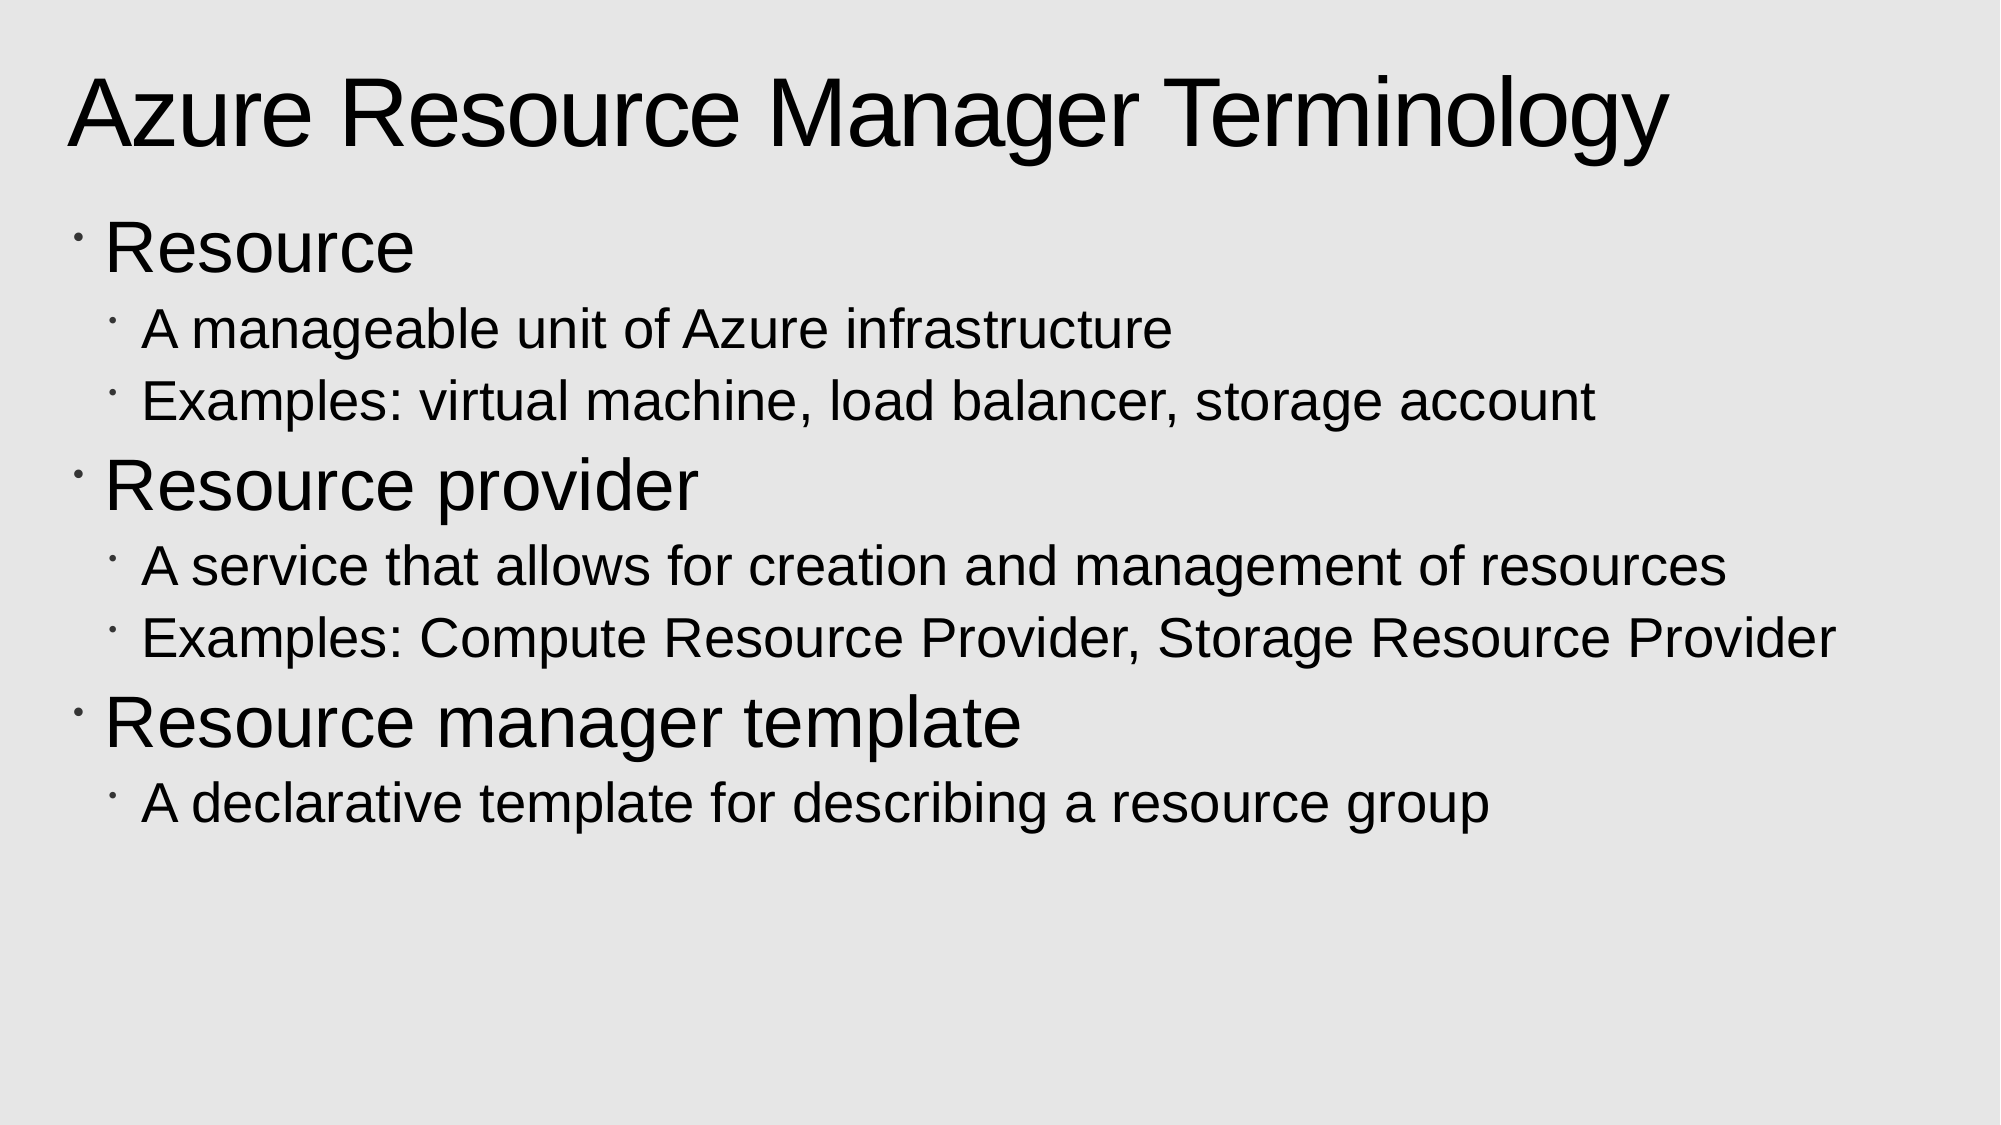

# Azure Resource Manager Terminology
Resource
A manageable unit of Azure infrastructure
Examples: virtual machine, load balancer, storage account
Resource provider
A service that allows for creation and management of resources
Examples: Compute Resource Provider, Storage Resource Provider
Resource manager template
A declarative template for describing a resource group